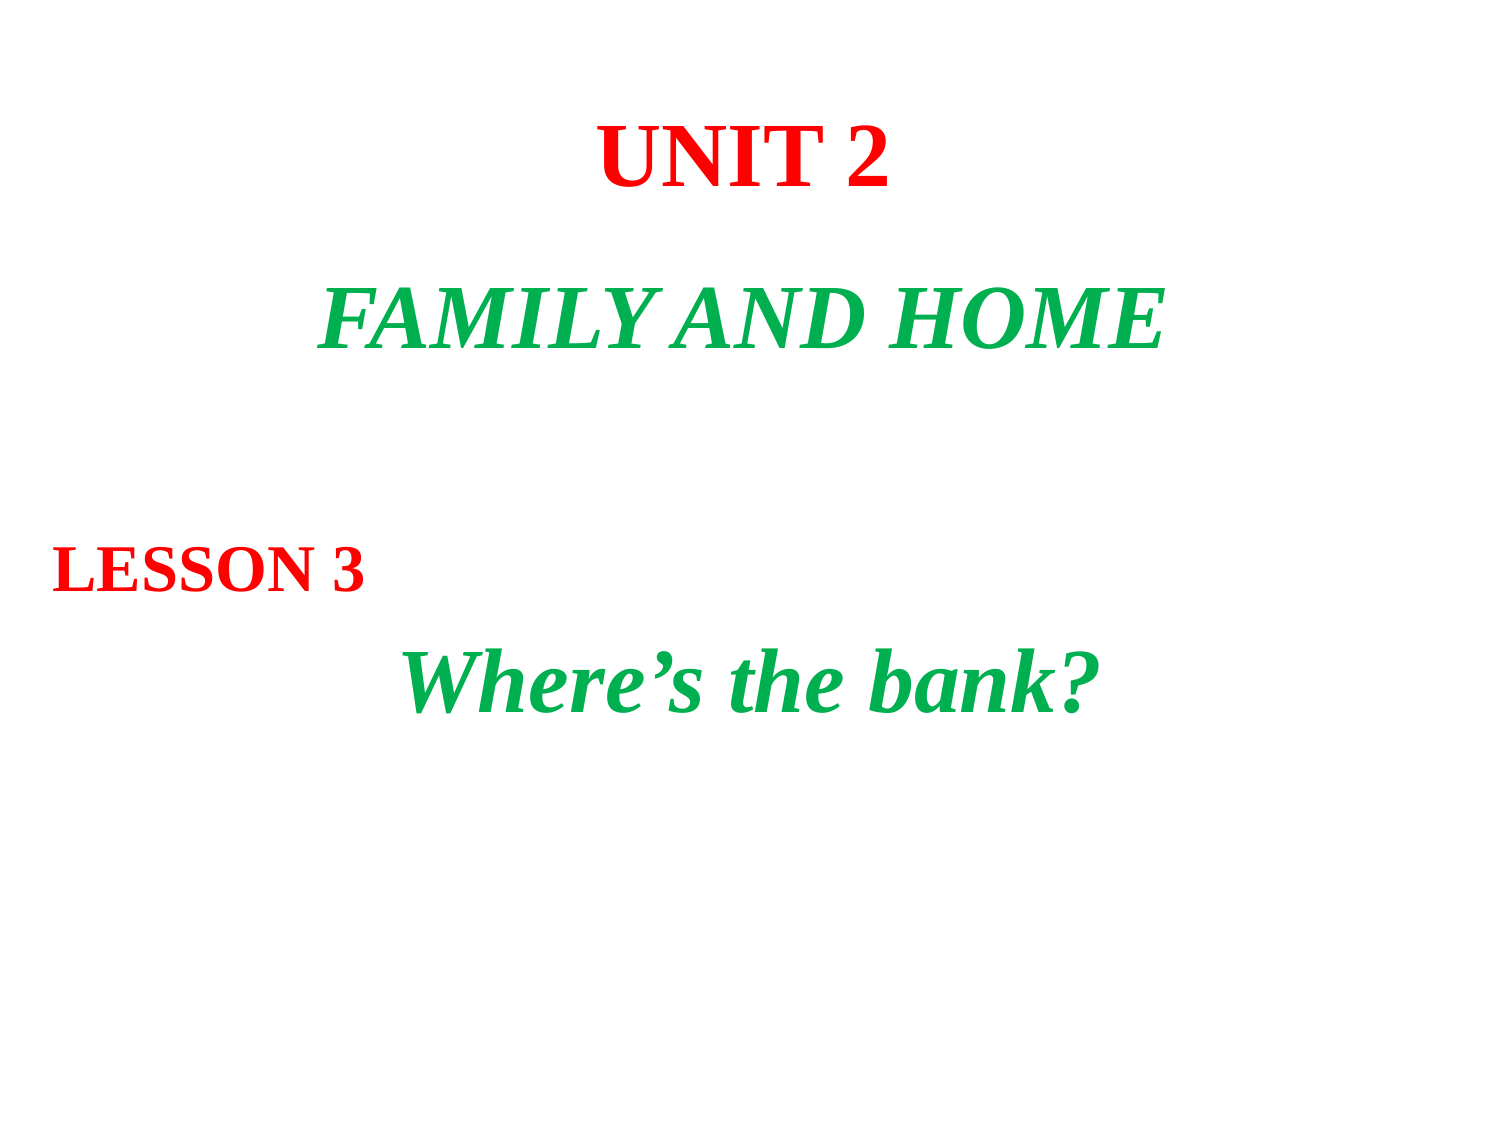

UNIT 2
FAMILY AND HOME
LESSON 3
Where’s the bank?